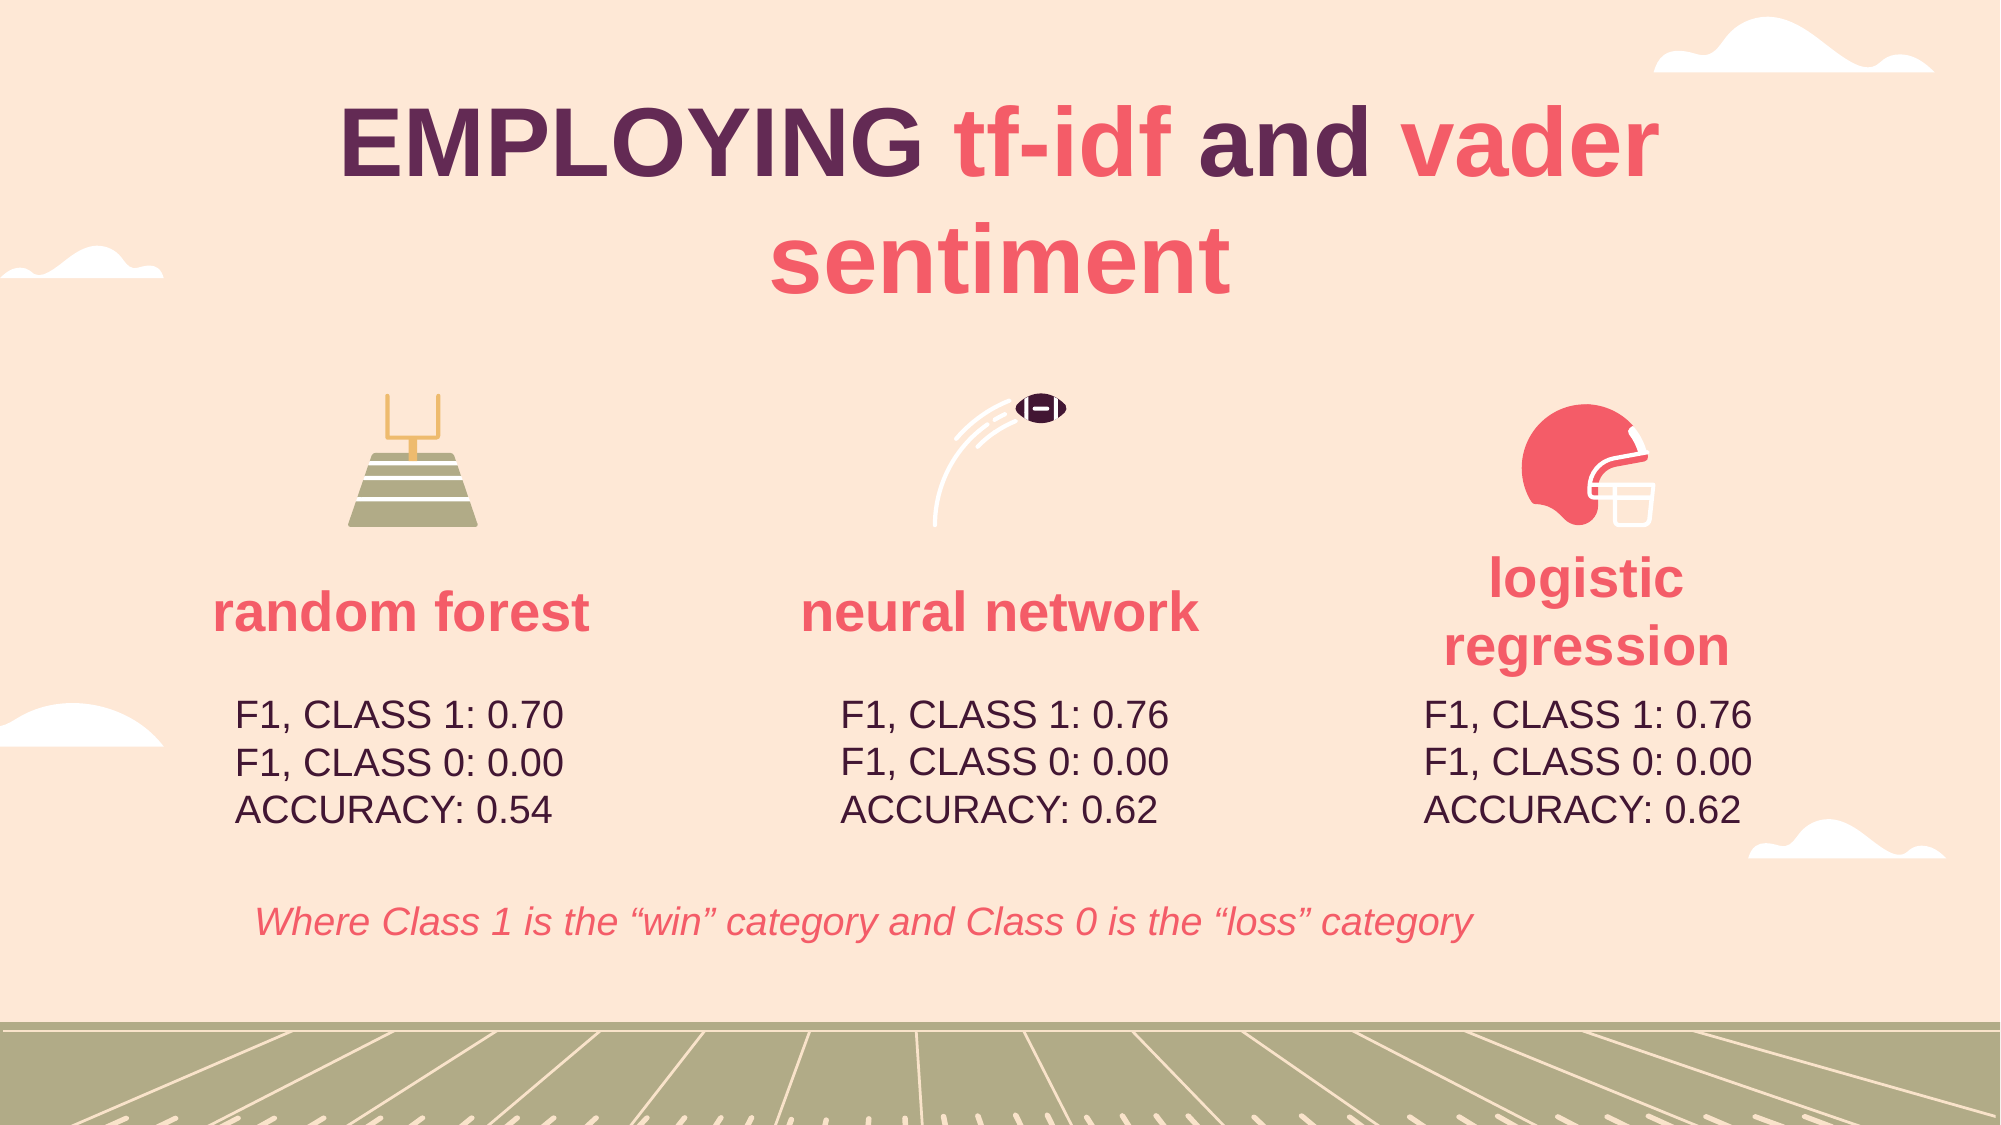

EMPLOYING tf-idf and vader sentiment

# random forest
neural network
logistic regression
F1, CLASS 1: 0.76
F1, CLASS 0: 0.00
ACCURACY: 0.62
F1, CLASS 1: 0.76
F1, CLASS 0: 0.00
ACCURACY: 0.62
F1, CLASS 1: 0.70
F1, CLASS 0: 0.00
ACCURACY: 0.54
Where Class 1 is the “win” category and Class 0 is the “loss” category